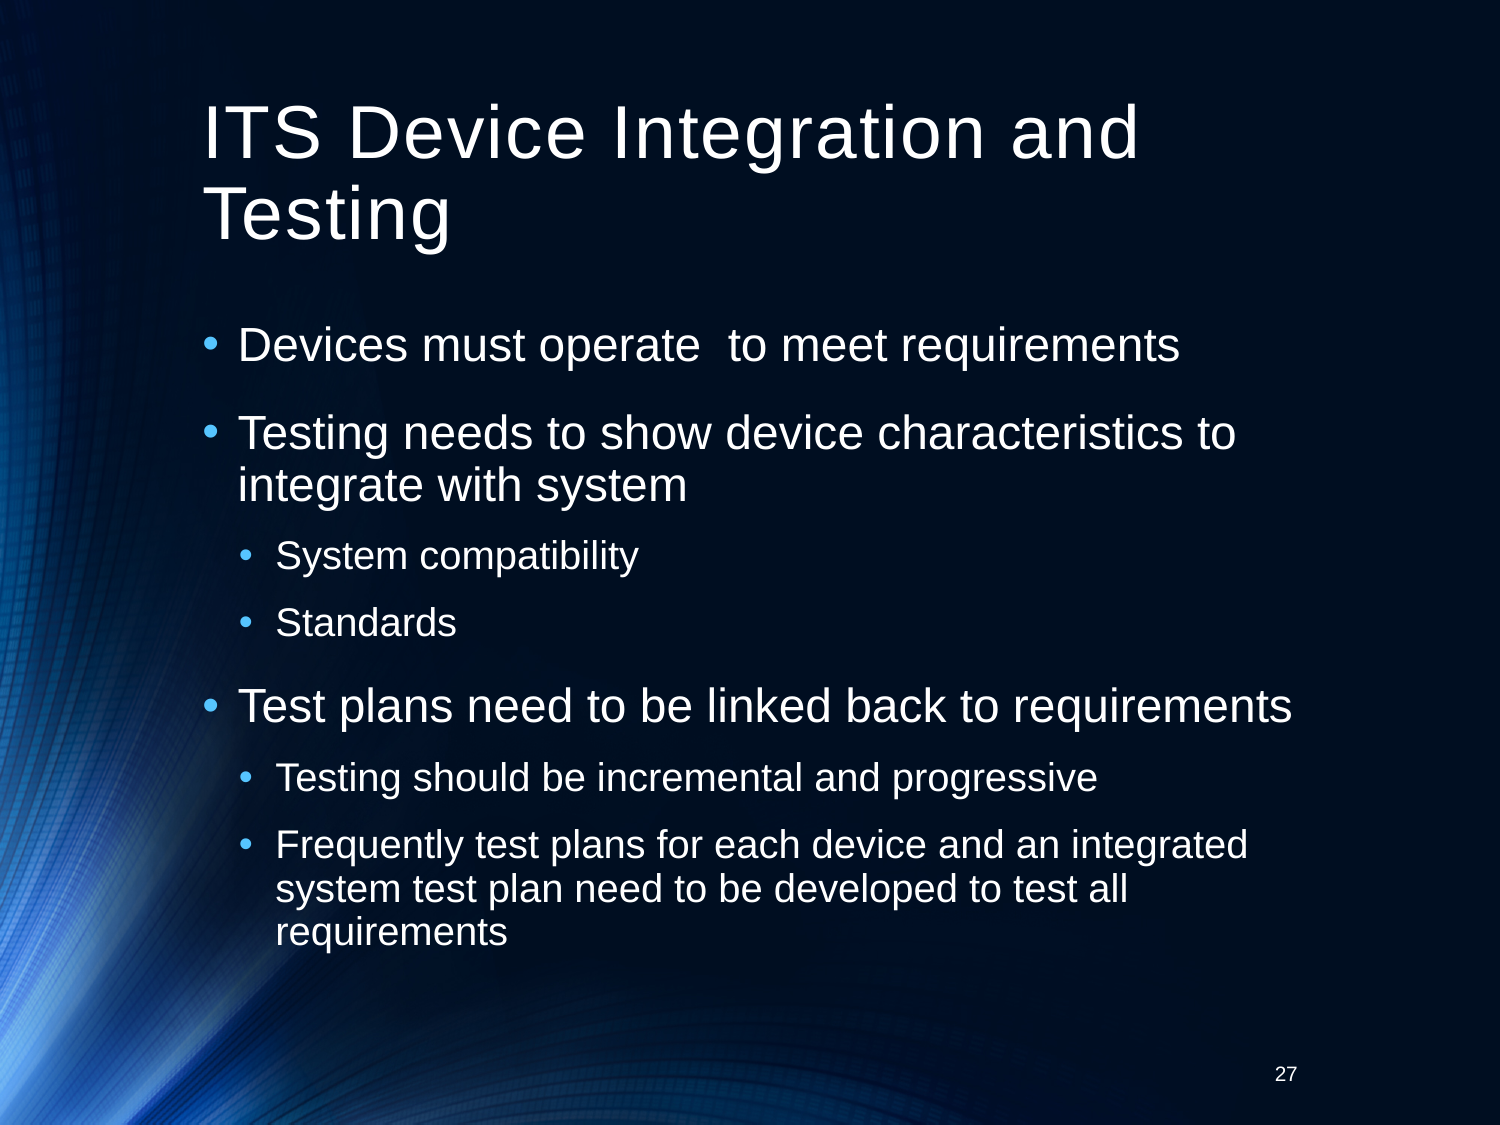

# ITS Device Integration and Testing
Devices must operate  to meet requirements
Testing needs to show device characteristics to integrate with system
System compatibility
Standards
Test plans need to be linked back to requirements
Testing should be incremental and progressive
Frequently test plans for each device and an integrated system test plan need to be developed to test all requirements
27